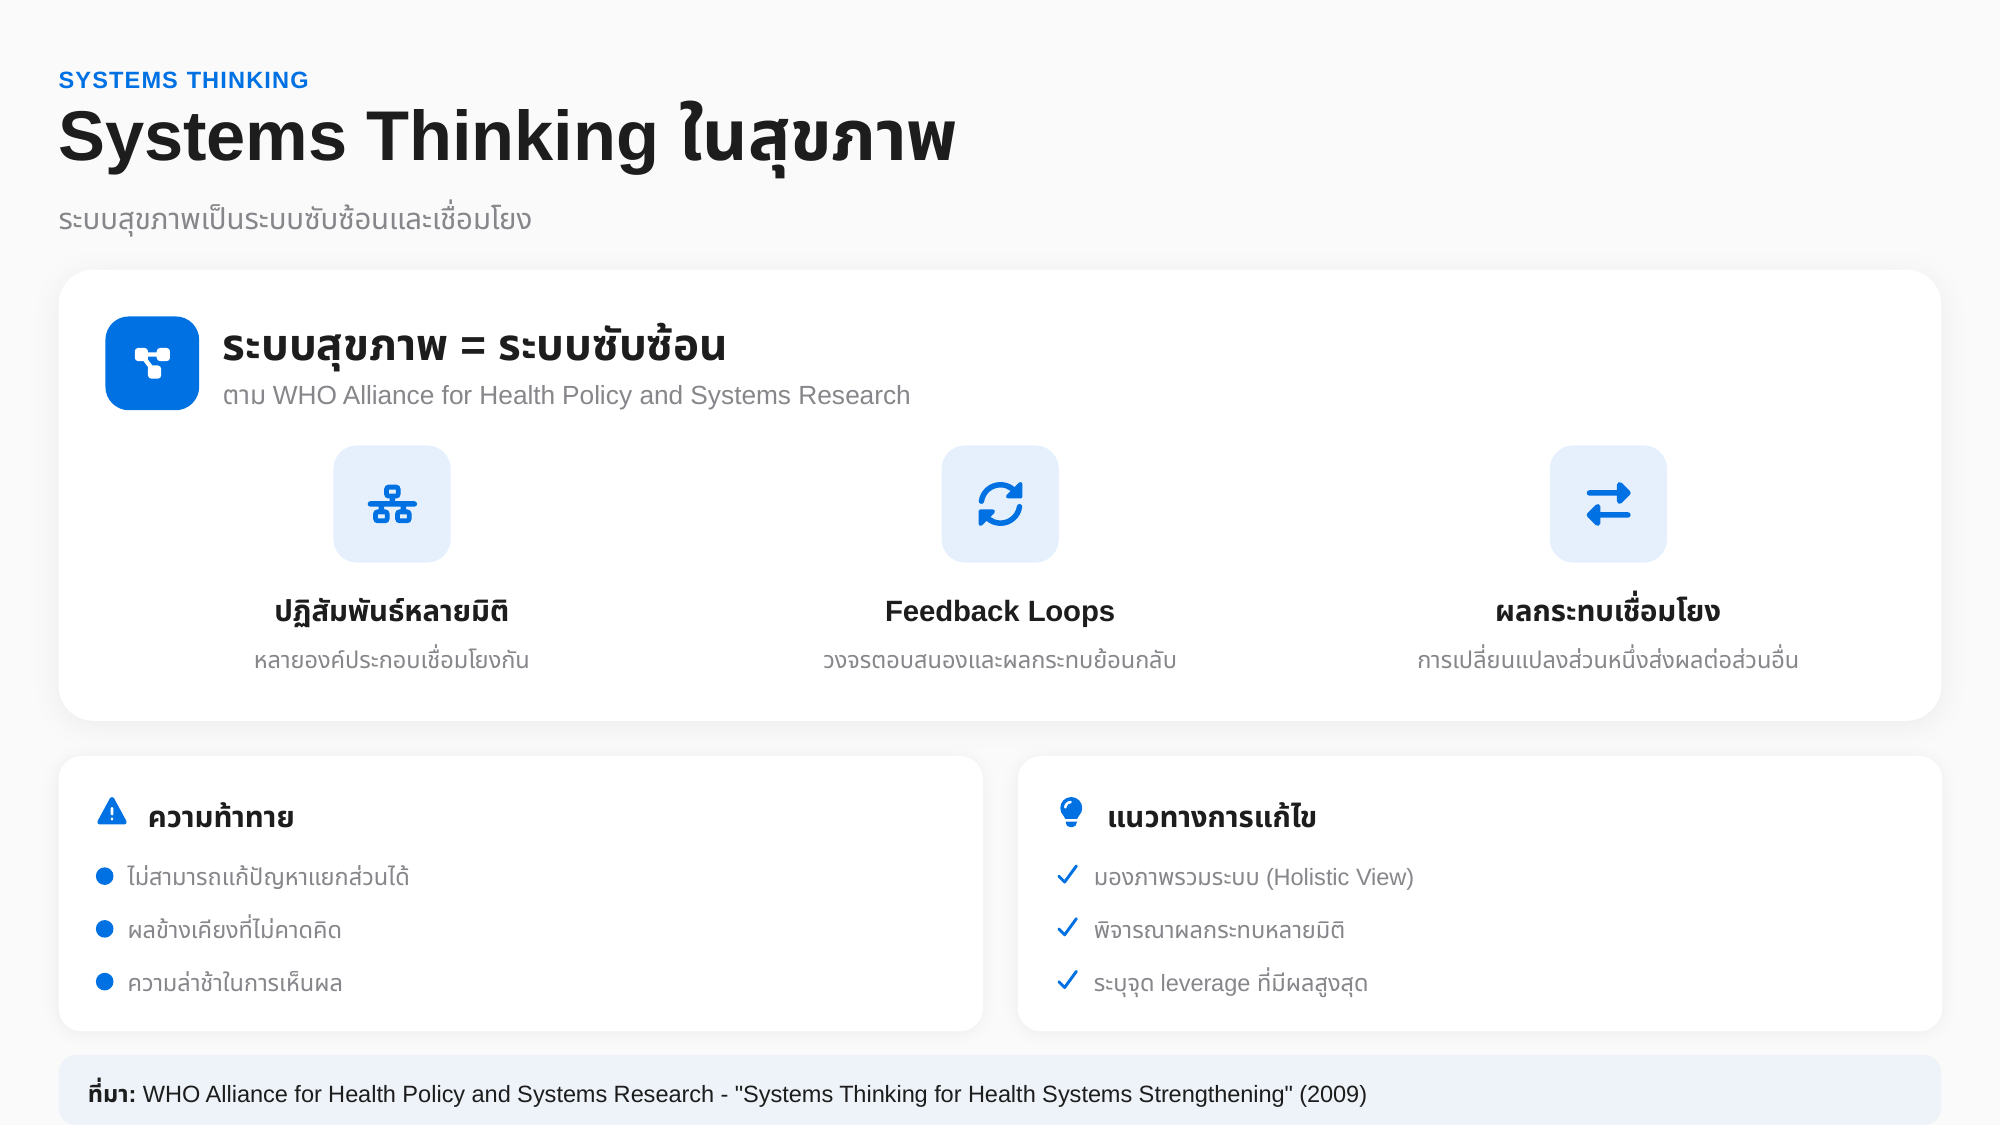

SYSTEMS THINKING
Systems Thinking ในสุขภาพ
ระบบสุขภาพเป็นระบบซับซ้อนและเชื่อมโยง

ระบบสุขภาพ = ระบบซับซ้อน

ตาม WHO Alliance for Health Policy and Systems Research

ปฏิสัมพันธ์หลายมิติ
Feedback Loops
ผลกระทบเชื่อมโยง
หลายองค์ประกอบเชื่อมโยงกัน
วงจรตอบสนองและผลกระทบย้อนกลับ
การเปลี่ยนแปลงส่วนหนึ่งส่งผลต่อส่วนอื่น

ความท้าทาย
แนวทางการแก้ไข

ไม่สามารถแก้ปัญหาแยกส่วนได้
มองภาพรวมระบบ (Holistic View)

ผลข้างเคียงที่ไม่คาดคิด
พิจารณาผลกระทบหลายมิติ

ความล่าช้าในการเห็นผล
ระบุจุด leverage ที่มีผลสูงสุด

ที่มา: WHO Alliance for Health Policy and Systems Research - "Systems Thinking for Health Systems Strengthening" (2009)